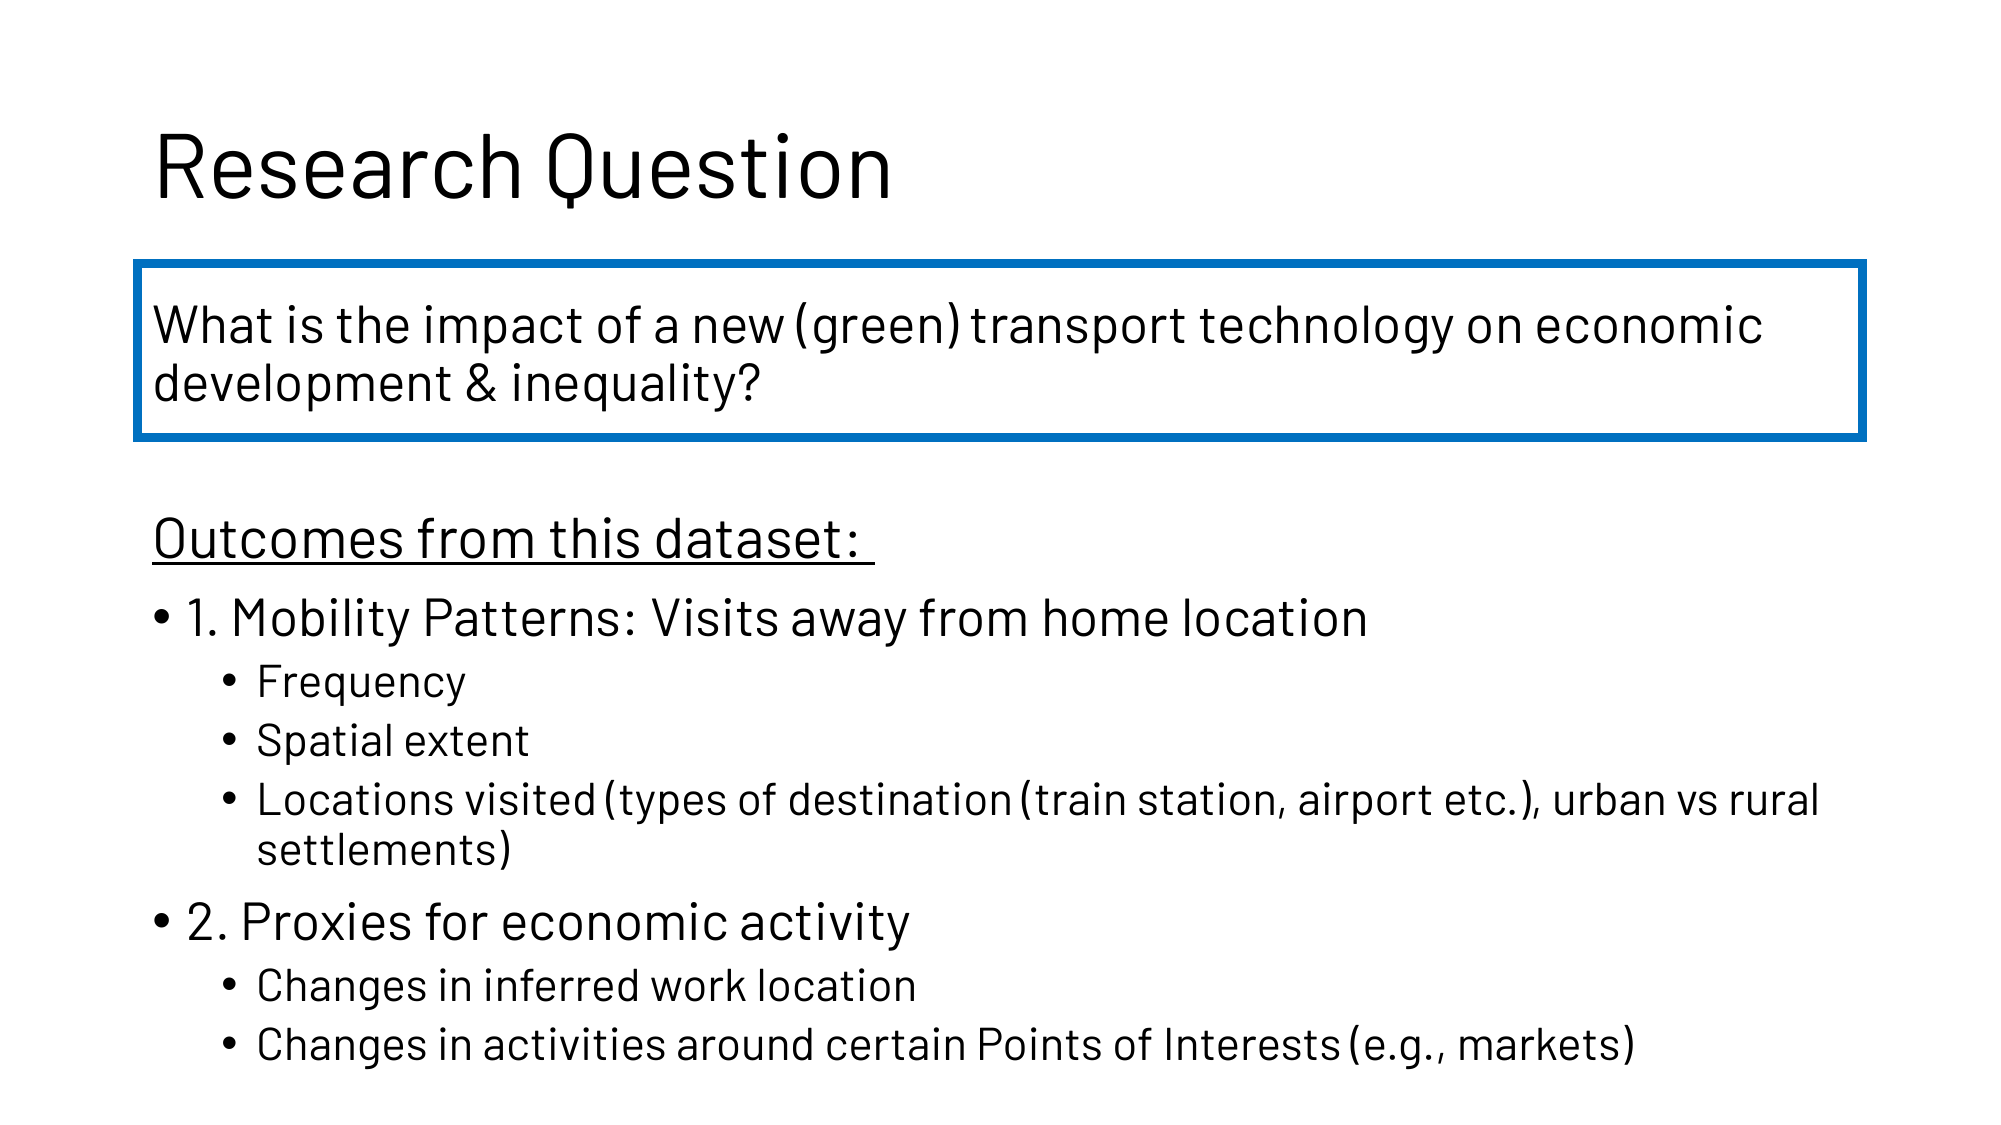

# Research Question

What is the impact of a new (green) transport technology on economic development & inequality?

Outcomes from this dataset:
1. Mobility Patterns: Visits away from home location
Frequency
Spatial extent
Locations visited (types of destination (train station, airport etc.), urban vs rural settlements)
2. Proxies for economic activity
Changes in inferred work location
Changes in activities around certain Points of Interests (e.g., markets)